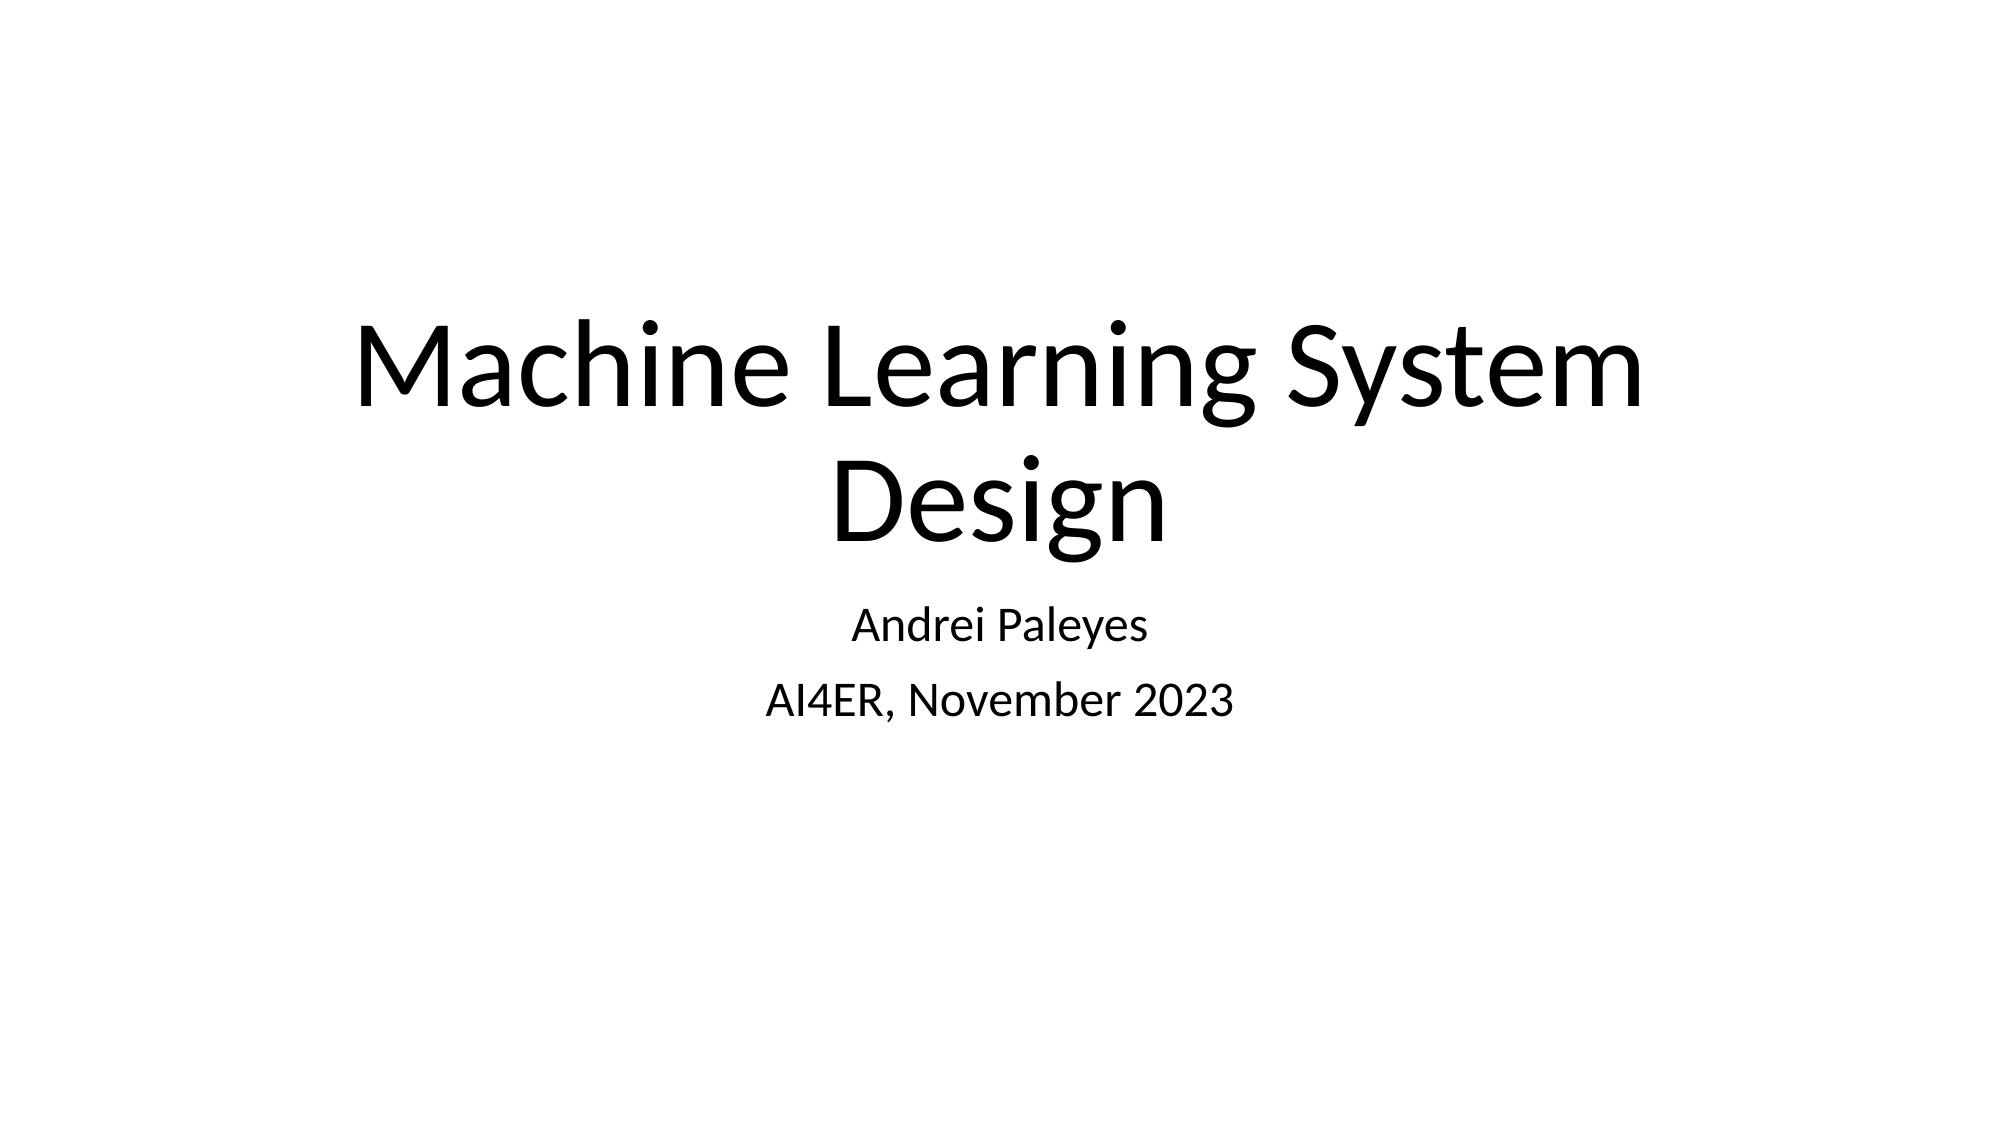

# Machine Learning System Design
Andrei Paleyes
AI4ER, November 2023